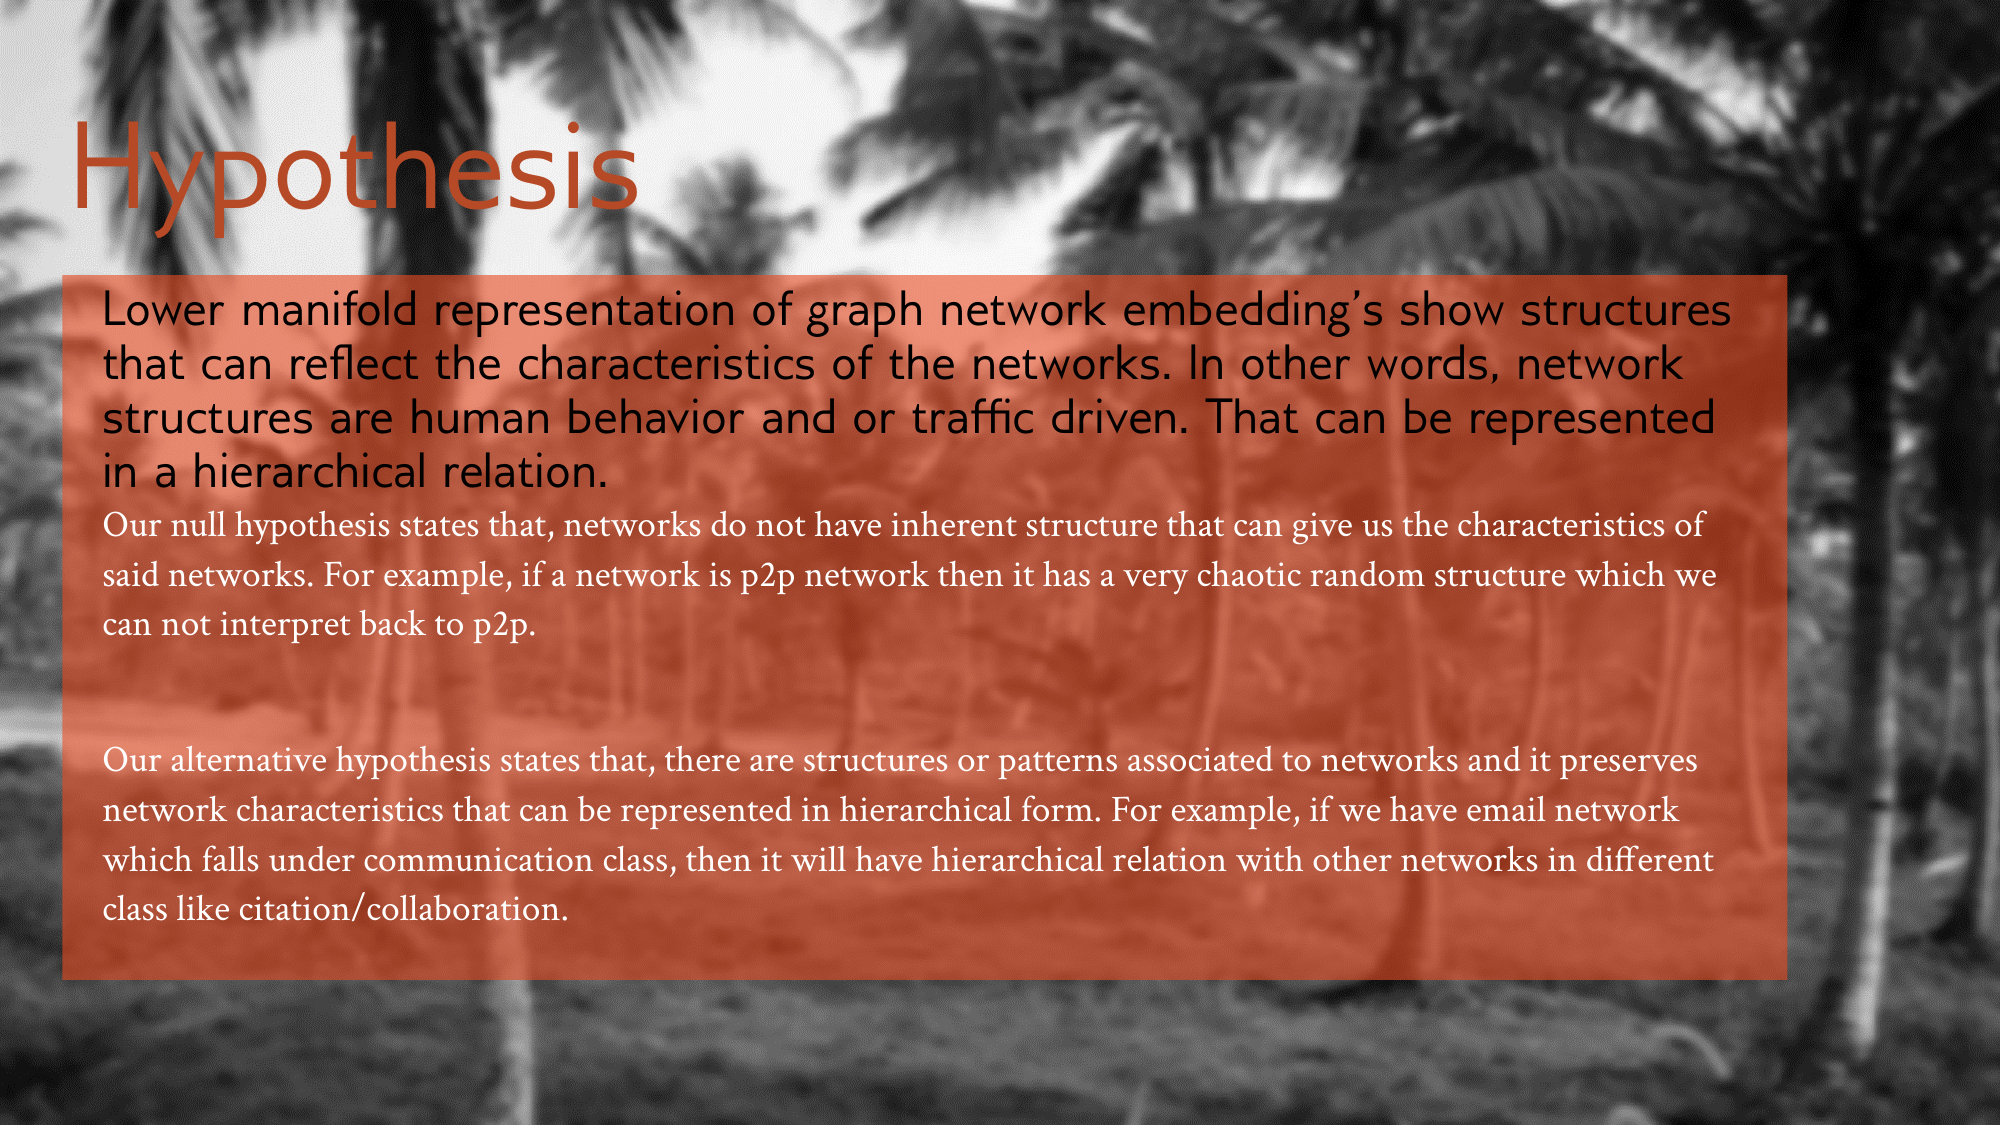

# Hypothesis

Lower manifold representation of graph network embedding’s show structures that can reflect the characteristics of the networks. In other words, network structures are human behavior and or traffic driven. That can be represented in a hierarchical relation.
Our null hypothesis states that, networks do not have inherent structure that can give us the characteristics of said networks. For example, if a network is p2p network then it has a very chaotic random structure which we can not interpret back to p2p.

Our alternative hypothesis states that, there are structures or patterns associated to networks and it preserves network characteristics that can be represented in hierarchical form. For example, if we have email network which falls under communication class, then it will have hierarchical relation with other networks in different class like citation/collaboration.